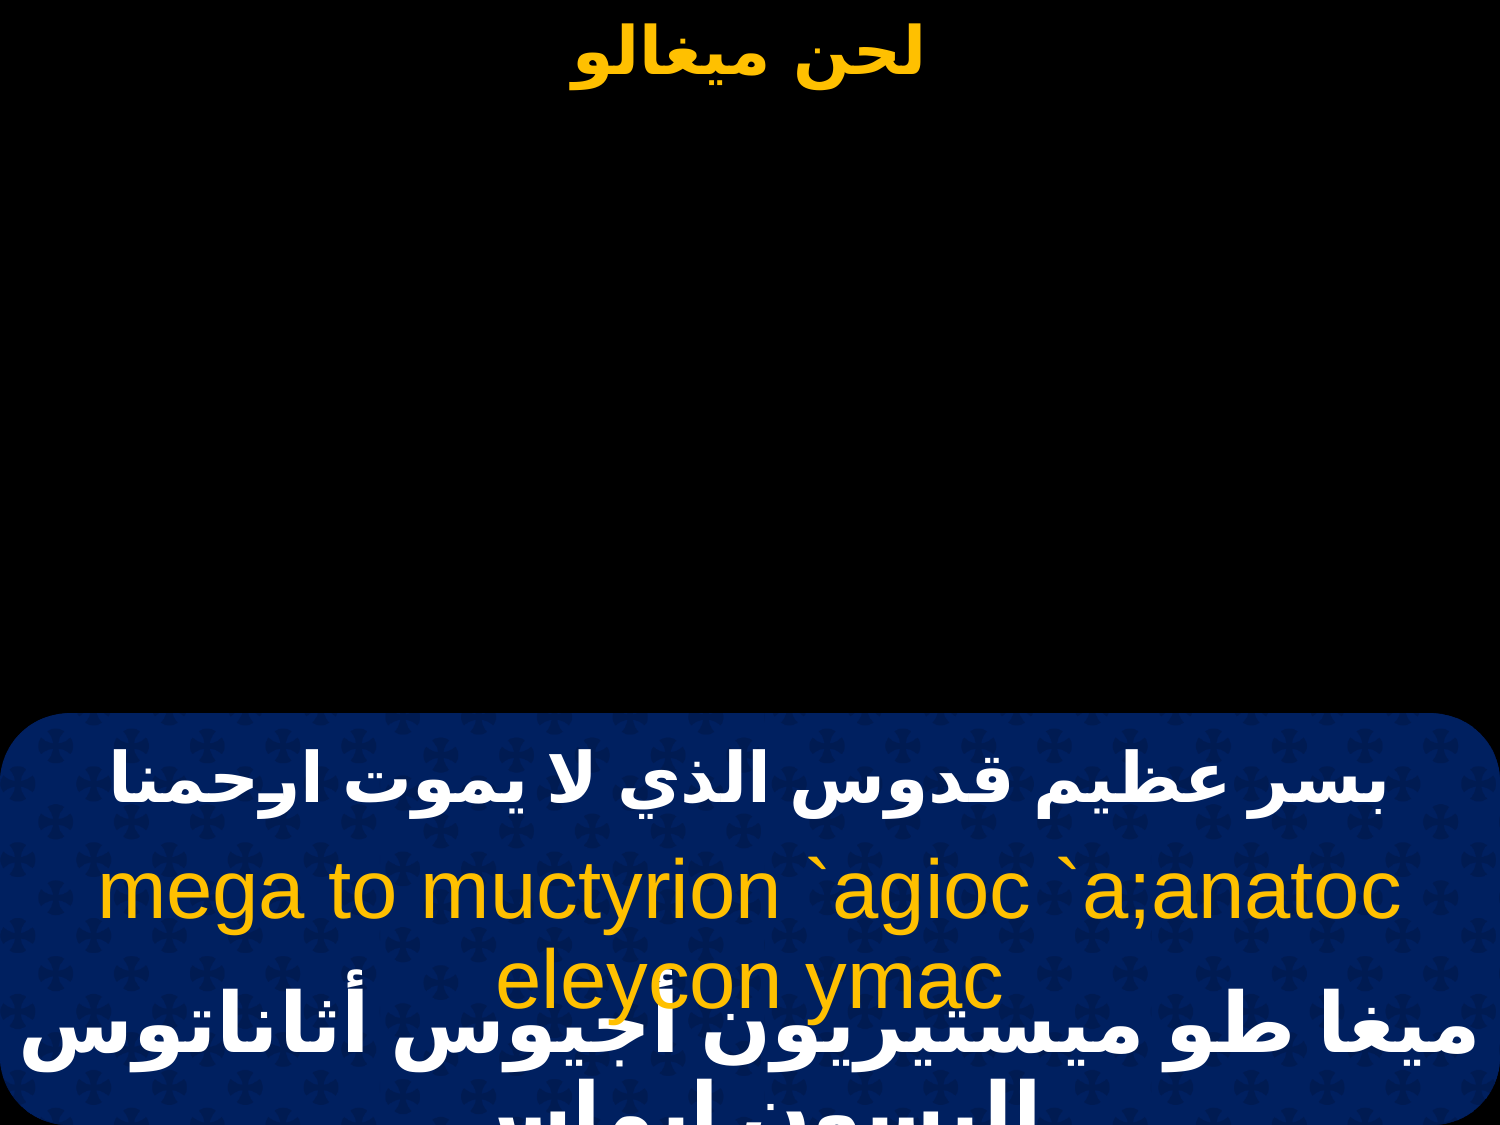

#
بسر عظيم قدوس الذي لا يموت ارحمنا
mega to muctyrion `agioc `a;anatoc eleycon ymac
ميغا طو ميستيريون أجيوس أثاناتوس اليسون ايماس